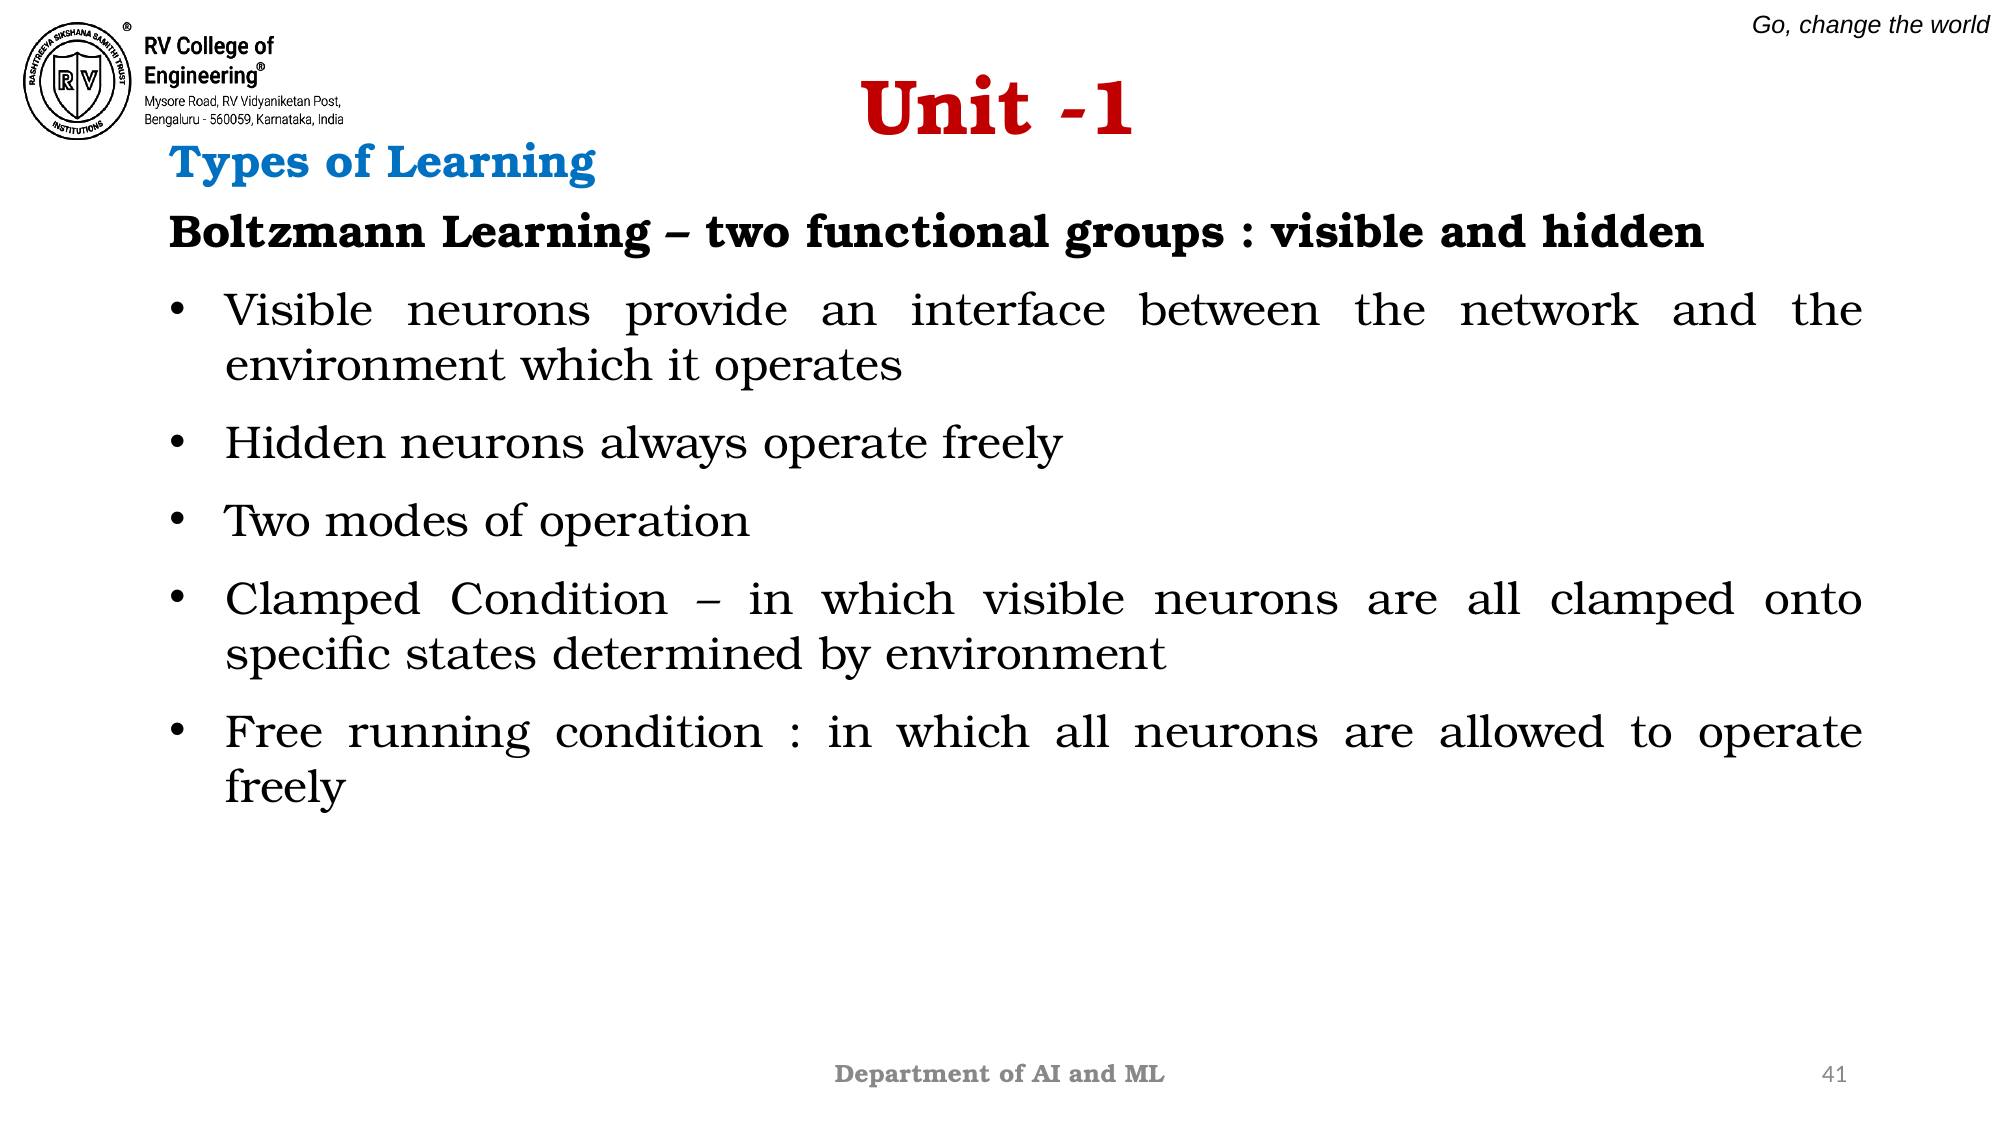

# Unit -1
Types of Learning
Boltzmann Learning – two functional groups : visible and hidden
Visible neurons provide an interface between the network and the environment which it operates
Hidden neurons always operate freely
Two modes of operation
Clamped Condition – in which visible neurons are all clamped onto specific states determined by environment
Free running condition : in which all neurons are allowed to operate freely

Department of AI and ML
41